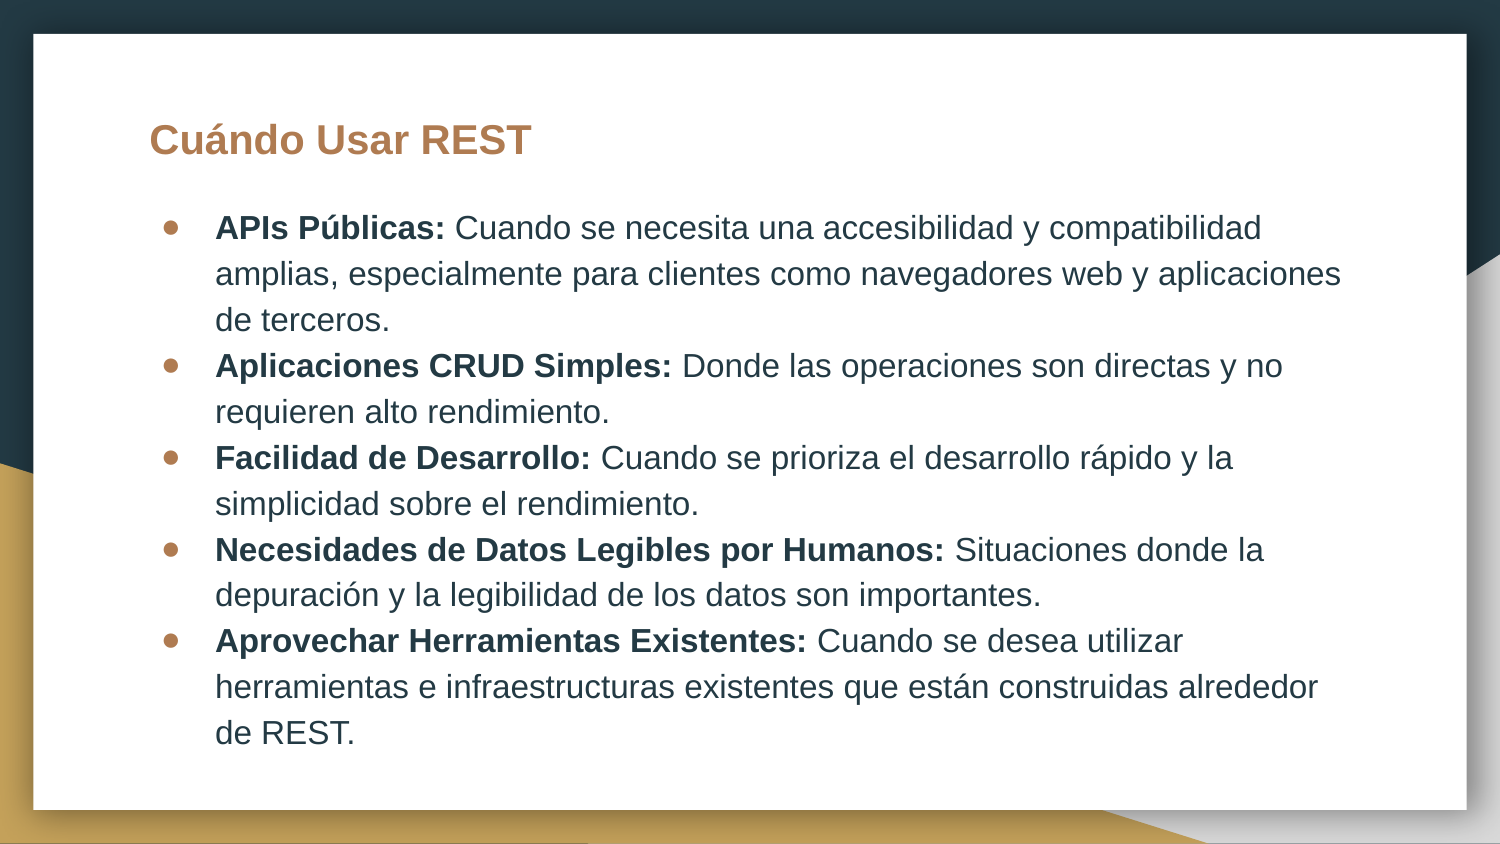

# Cuándo Usar REST
APIs Públicas: Cuando se necesita una accesibilidad y compatibilidad amplias, especialmente para clientes como navegadores web y aplicaciones de terceros.
Aplicaciones CRUD Simples: Donde las operaciones son directas y no requieren alto rendimiento.
Facilidad de Desarrollo: Cuando se prioriza el desarrollo rápido y la simplicidad sobre el rendimiento.
Necesidades de Datos Legibles por Humanos: Situaciones donde la depuración y la legibilidad de los datos son importantes.
Aprovechar Herramientas Existentes: Cuando se desea utilizar herramientas e infraestructuras existentes que están construidas alrededor de REST.